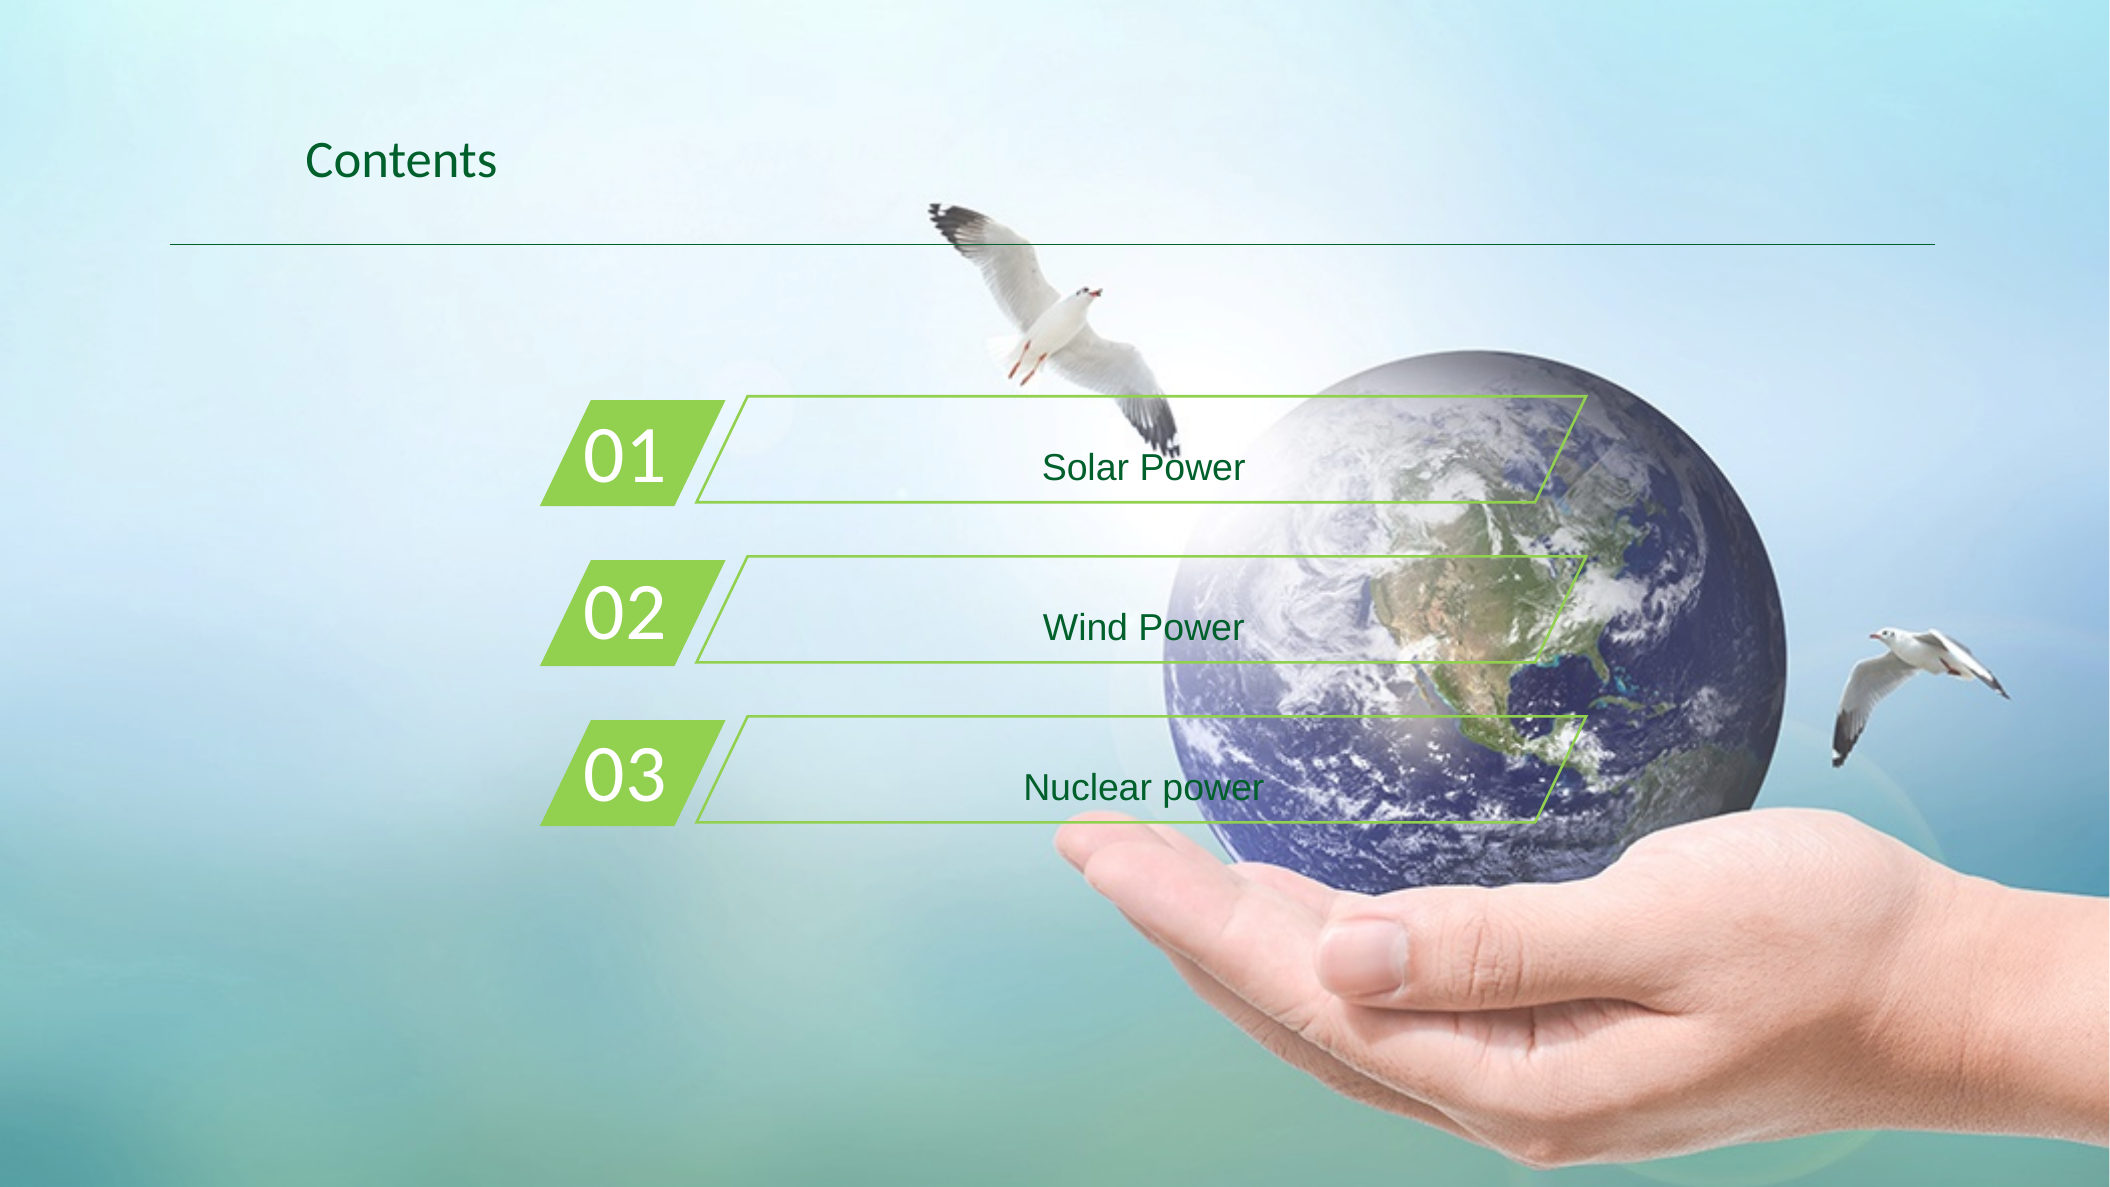

Contents
01

Solar Power
02

Wind Power
03

Nuclear power